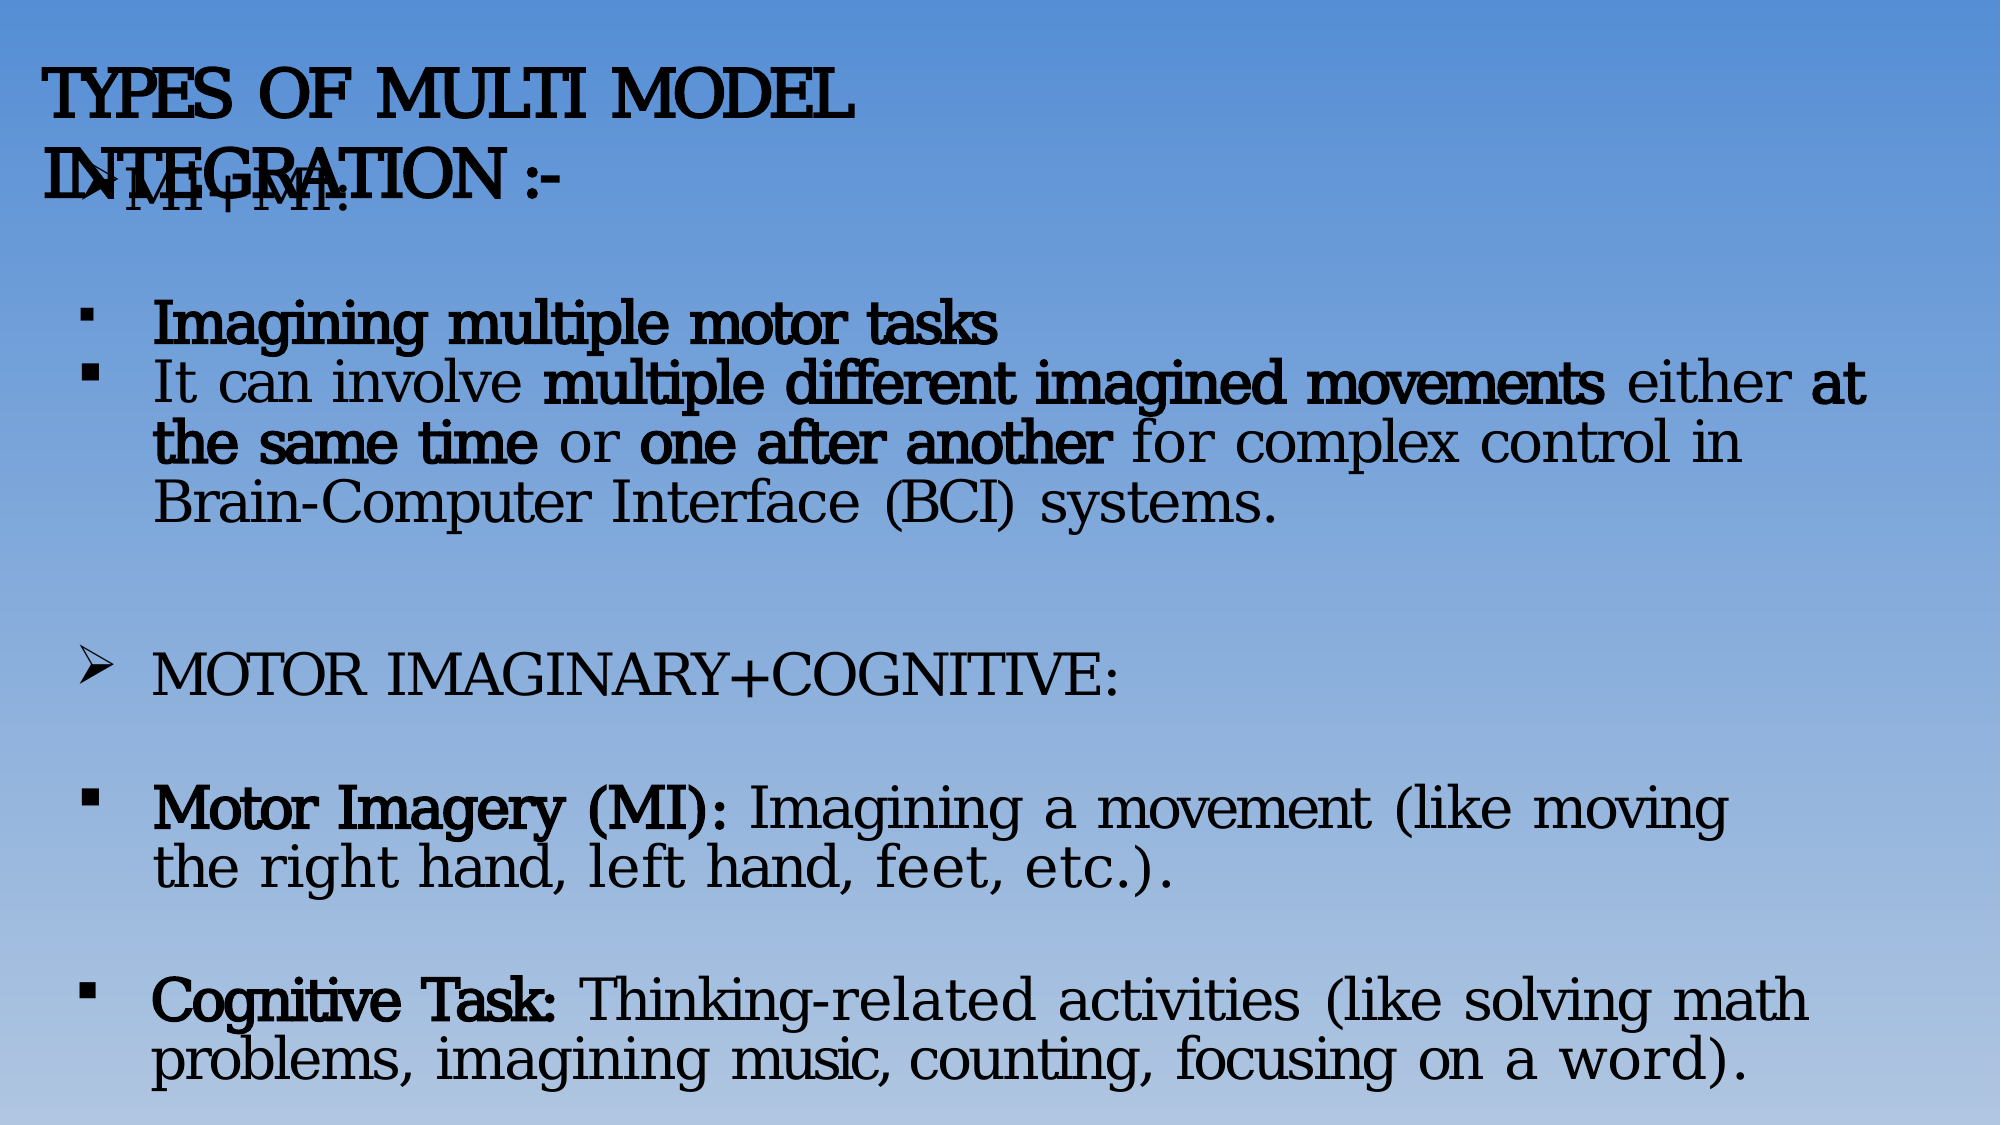

TYPES OF MULTI MODEL INTEGRATION :-
MI+MI:

Imagining multiple motor tasks
It can involve multiple different imagined movements either at the same time or one after another for complex control in Brain-Computer Interface (BCI) systems.

MOTOR IMAGINARY+COGNITIVE:

Motor Imagery (MI): Imagining a movement (like moving the right hand, left hand, feet, etc.).

Cognitive Task: Thinking-related activities (like solving math problems, imagining music, counting, focusing on a word).